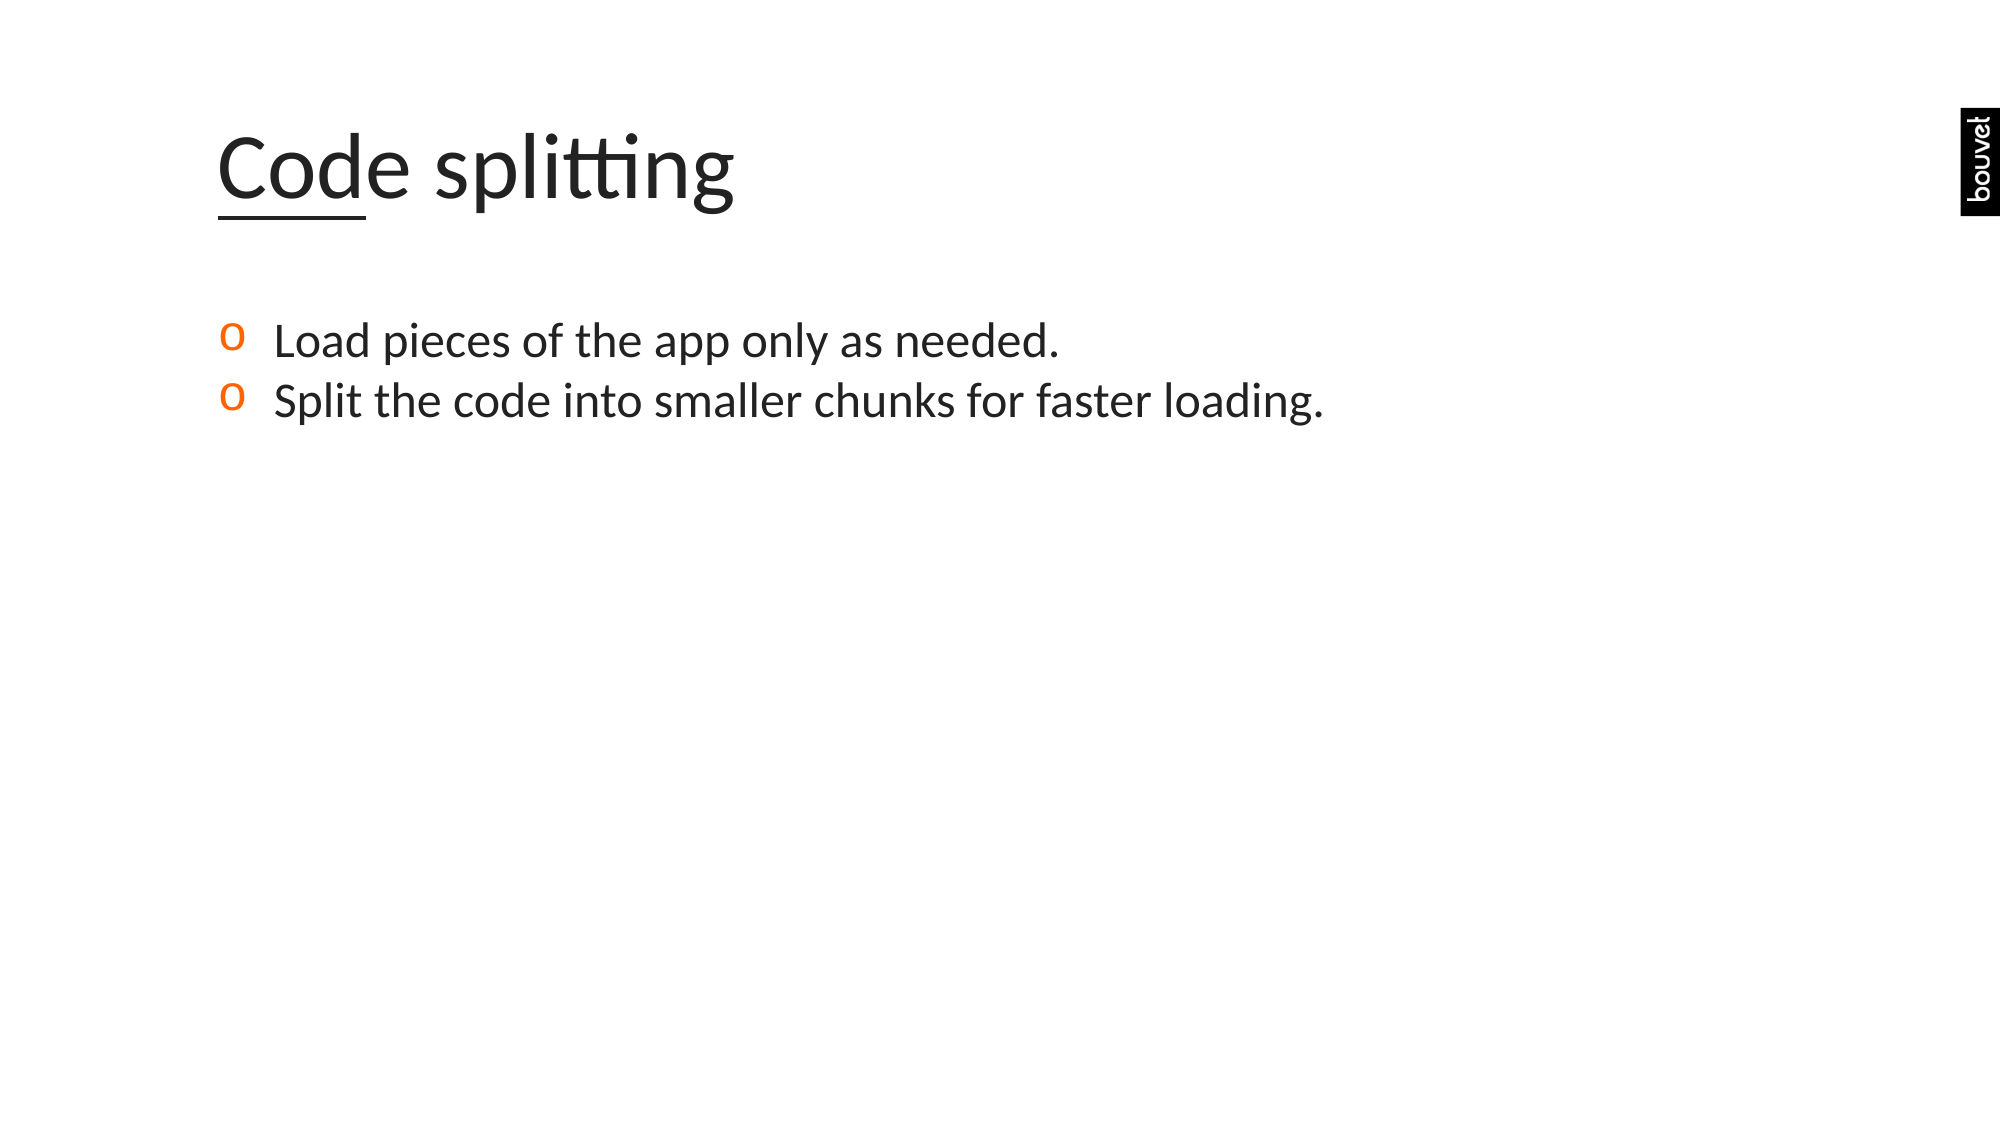

# Code splitting
Load pieces of the app only as needed.
Split the code into smaller chunks for faster loading.